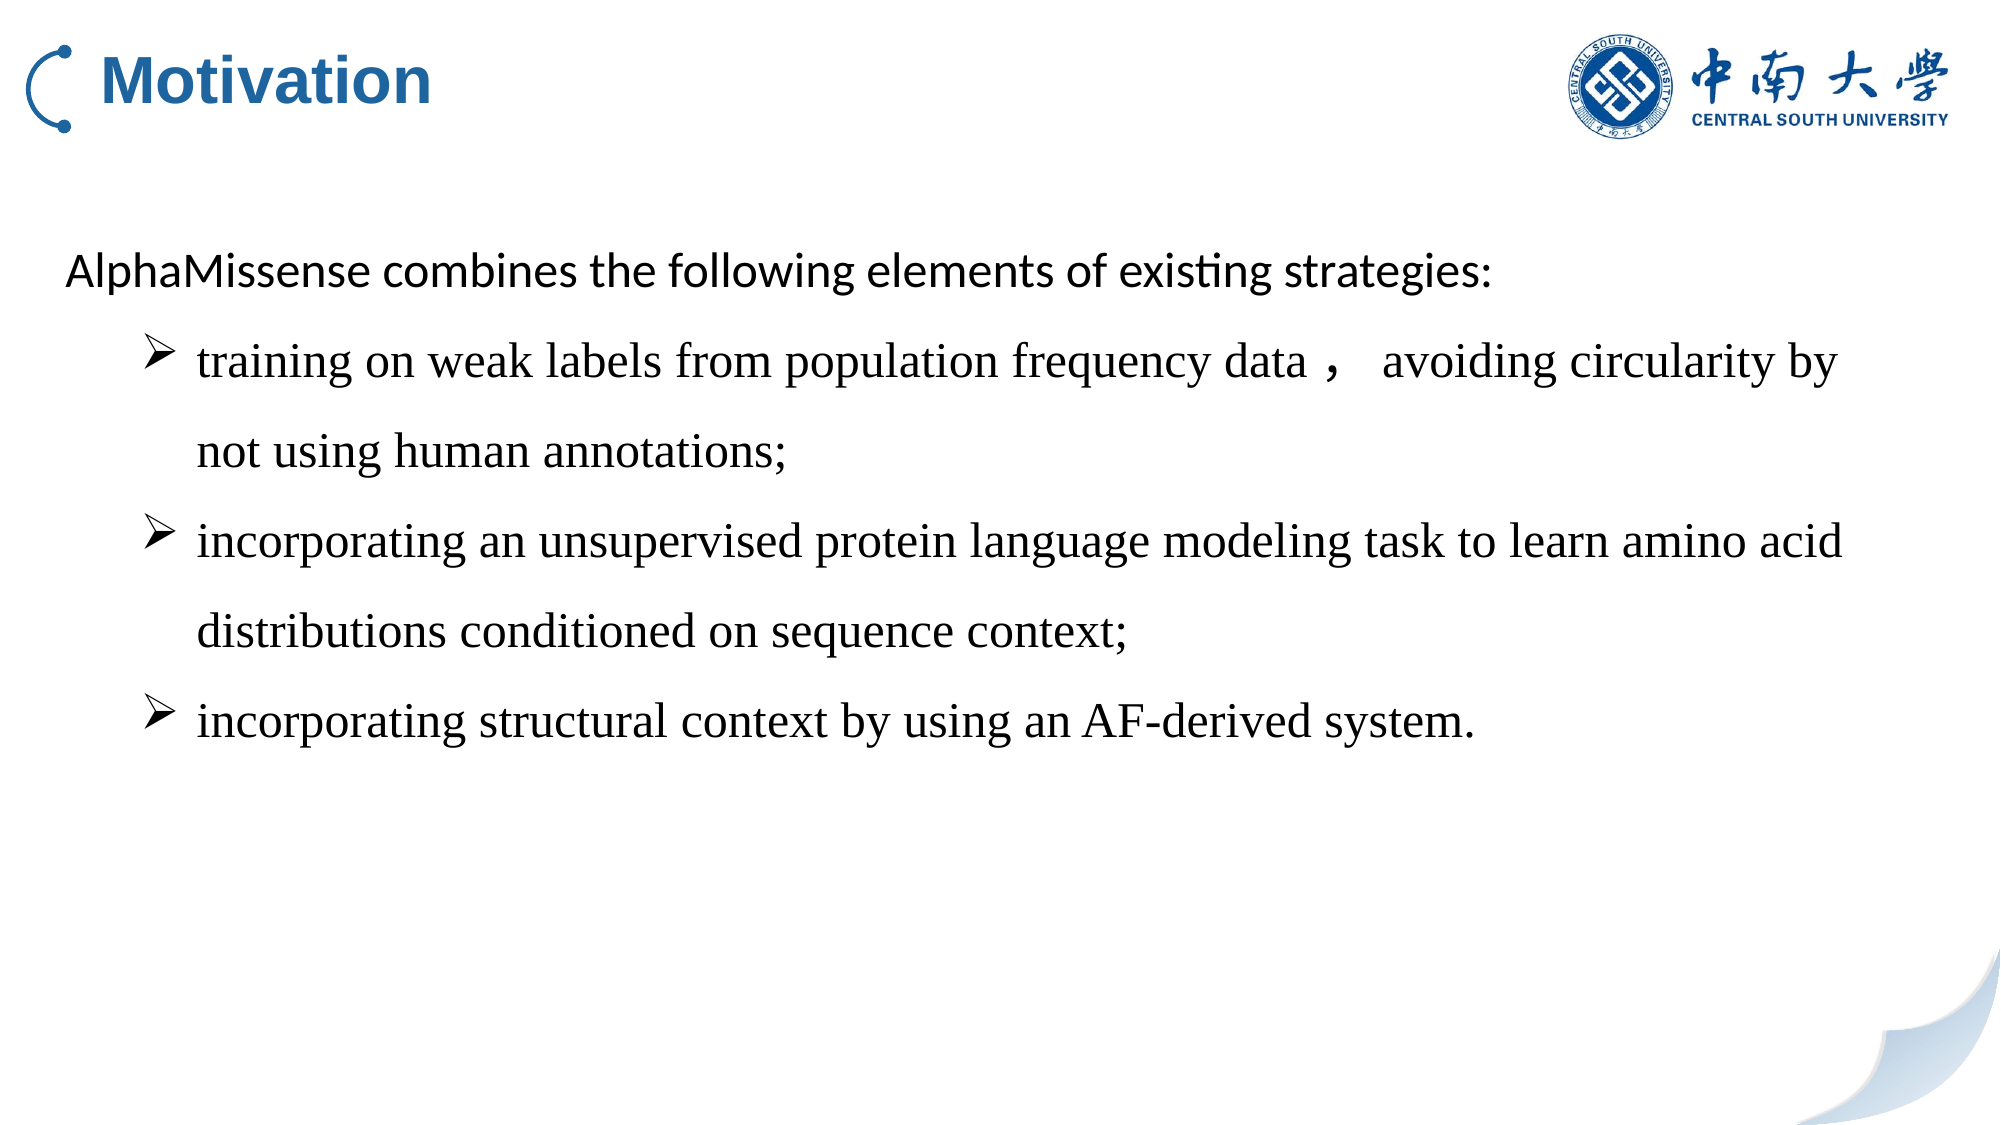

Motivation
AlphaMissense combines the following elements of existing strategies:
training on weak labels from population frequency data，avoiding circularity by not using human annotations;
incorporating an unsupervised protein language modeling task to learn amino acid distributions conditioned on sequence context;
incorporating structural context by using an AF-derived system.